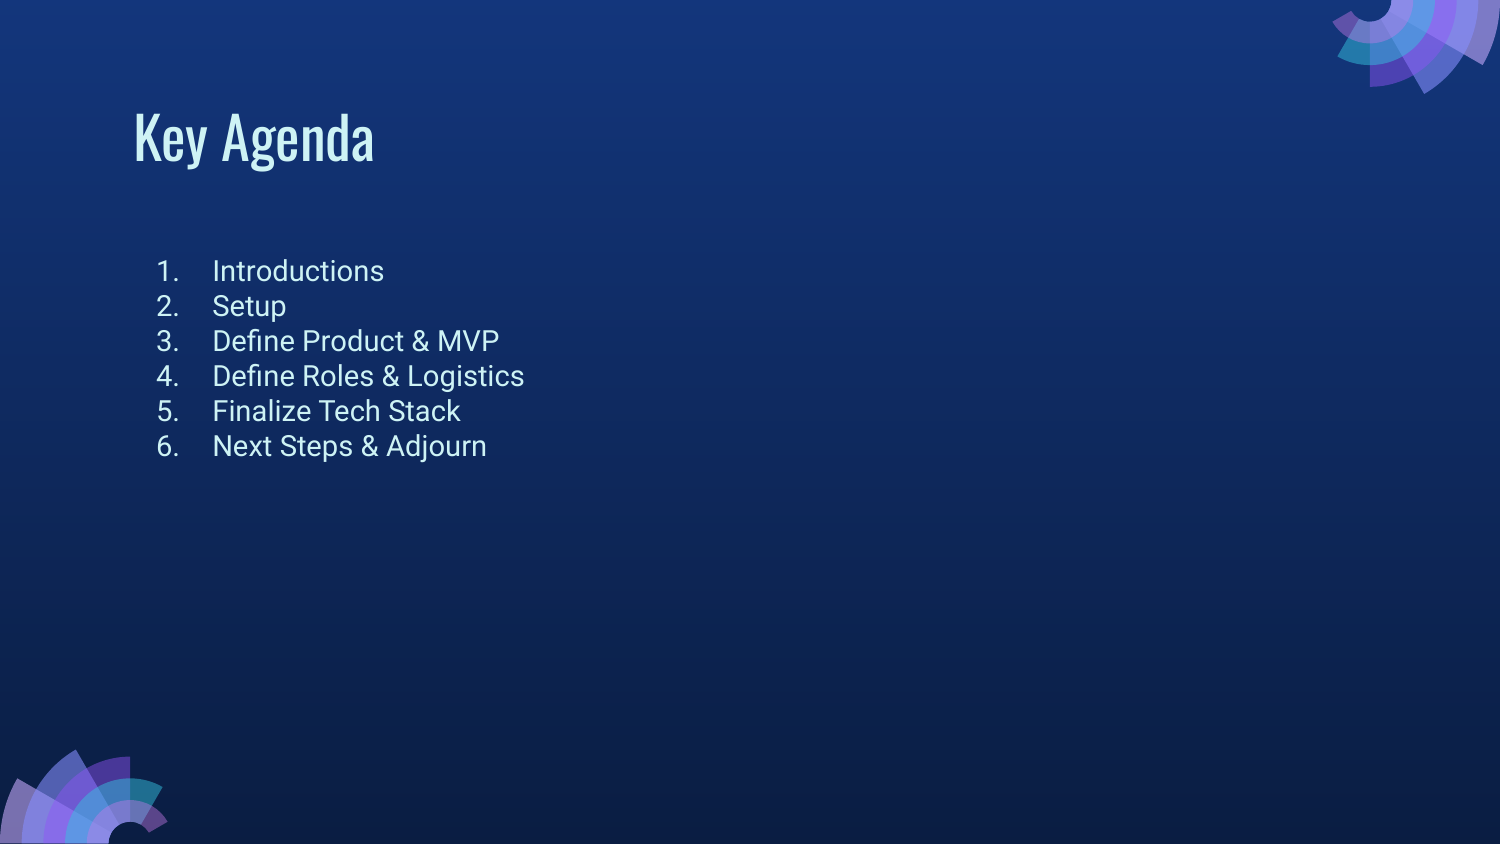

# Key Agenda
Introductions
Setup
Define Product & MVP
Define Roles & Logistics
Finalize Tech Stack
Next Steps & Adjourn